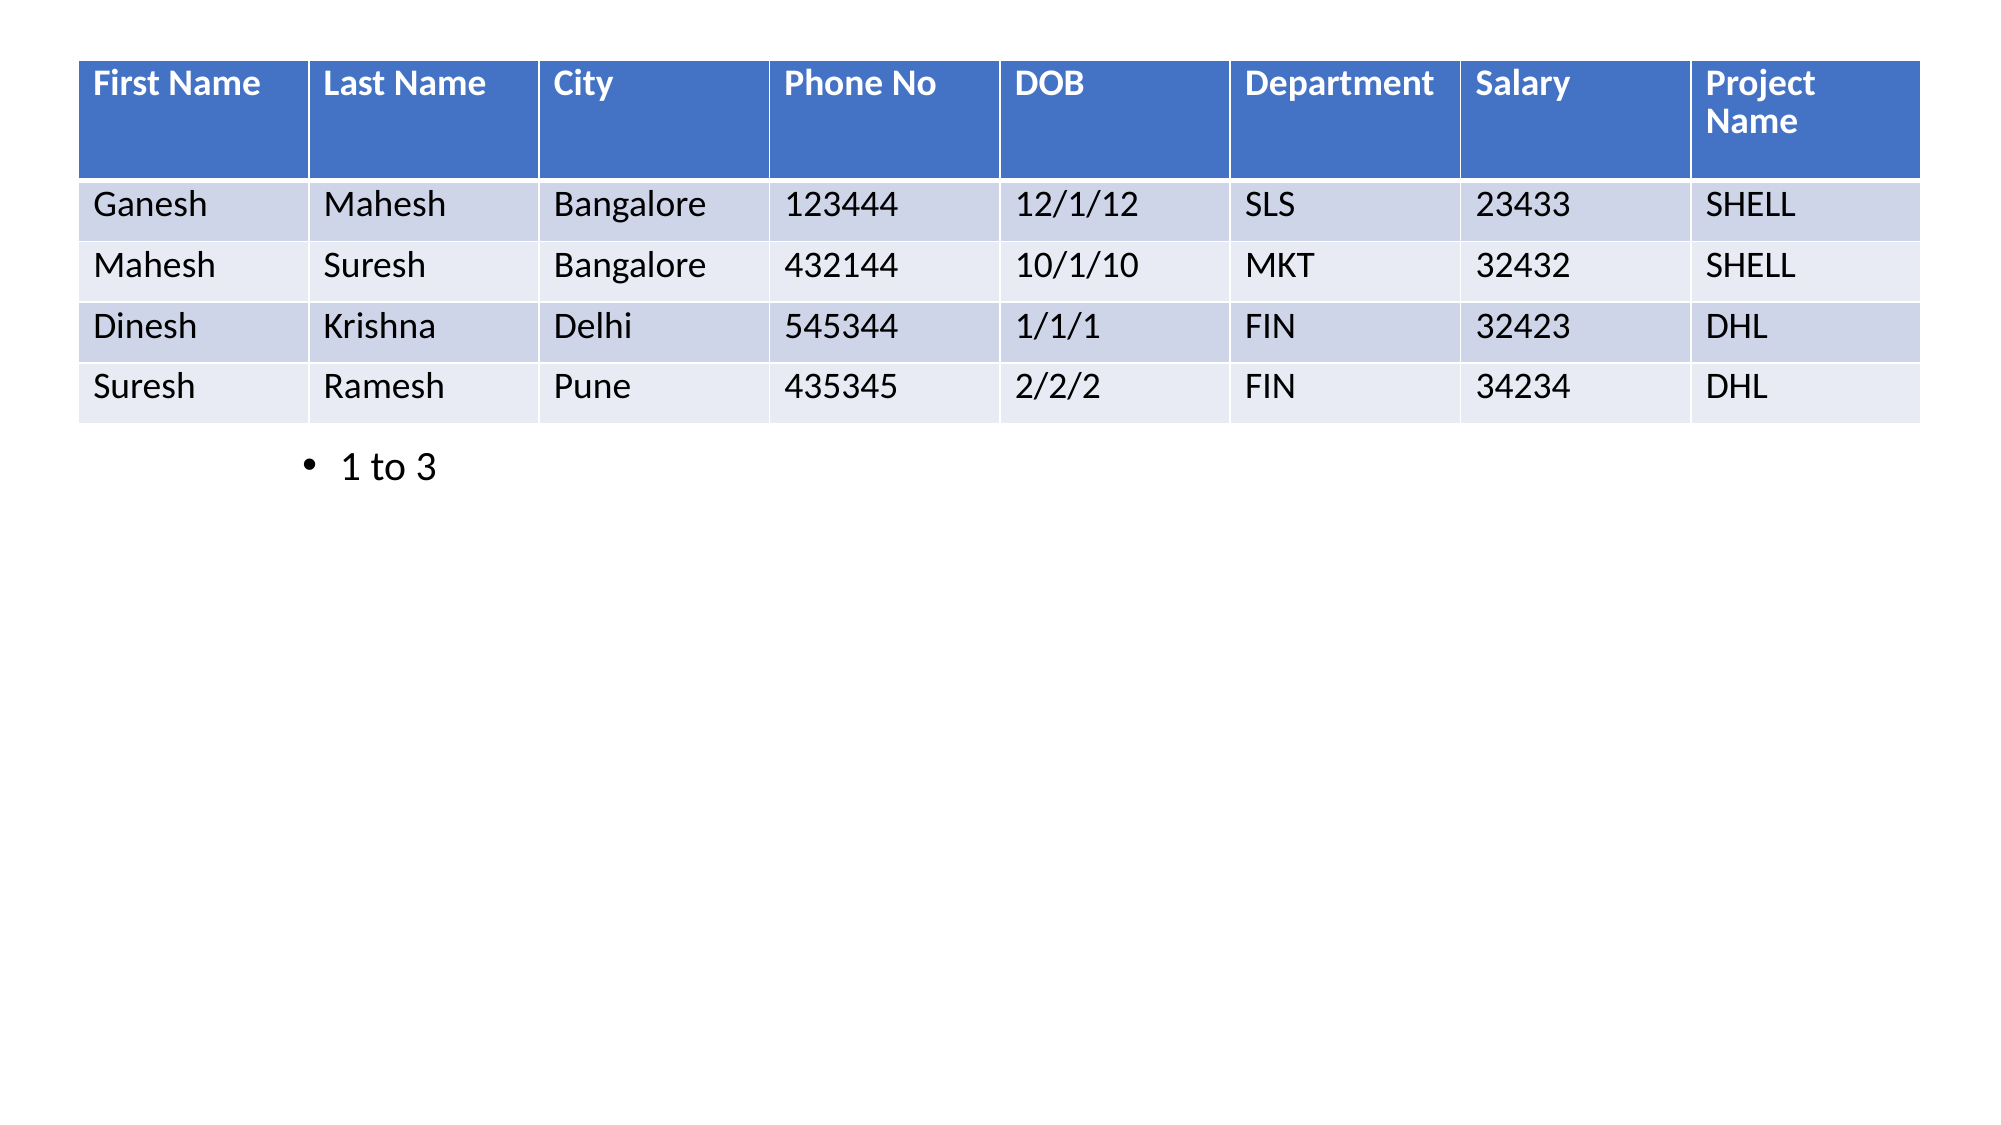

| First Name | Last Name | City | Phone No | DOB | Department | Salary | Project Name |
| --- | --- | --- | --- | --- | --- | --- | --- |
| Ganesh | Mahesh | Bangalore | 123444 | 12/1/12 | SLS | 23433 | SHELL |
| Mahesh | Suresh | Bangalore | 432144 | 10/1/10 | MKT | 32432 | SHELL |
| Dinesh | Krishna | Delhi | 545344 | 1/1/1 | FIN | 32423 | DHL |
| Suresh | Ramesh | Pune | 435345 | 2/2/2 | FIN | 34234 | DHL |
# RDBMS
Tables
Normalization
1 to 3